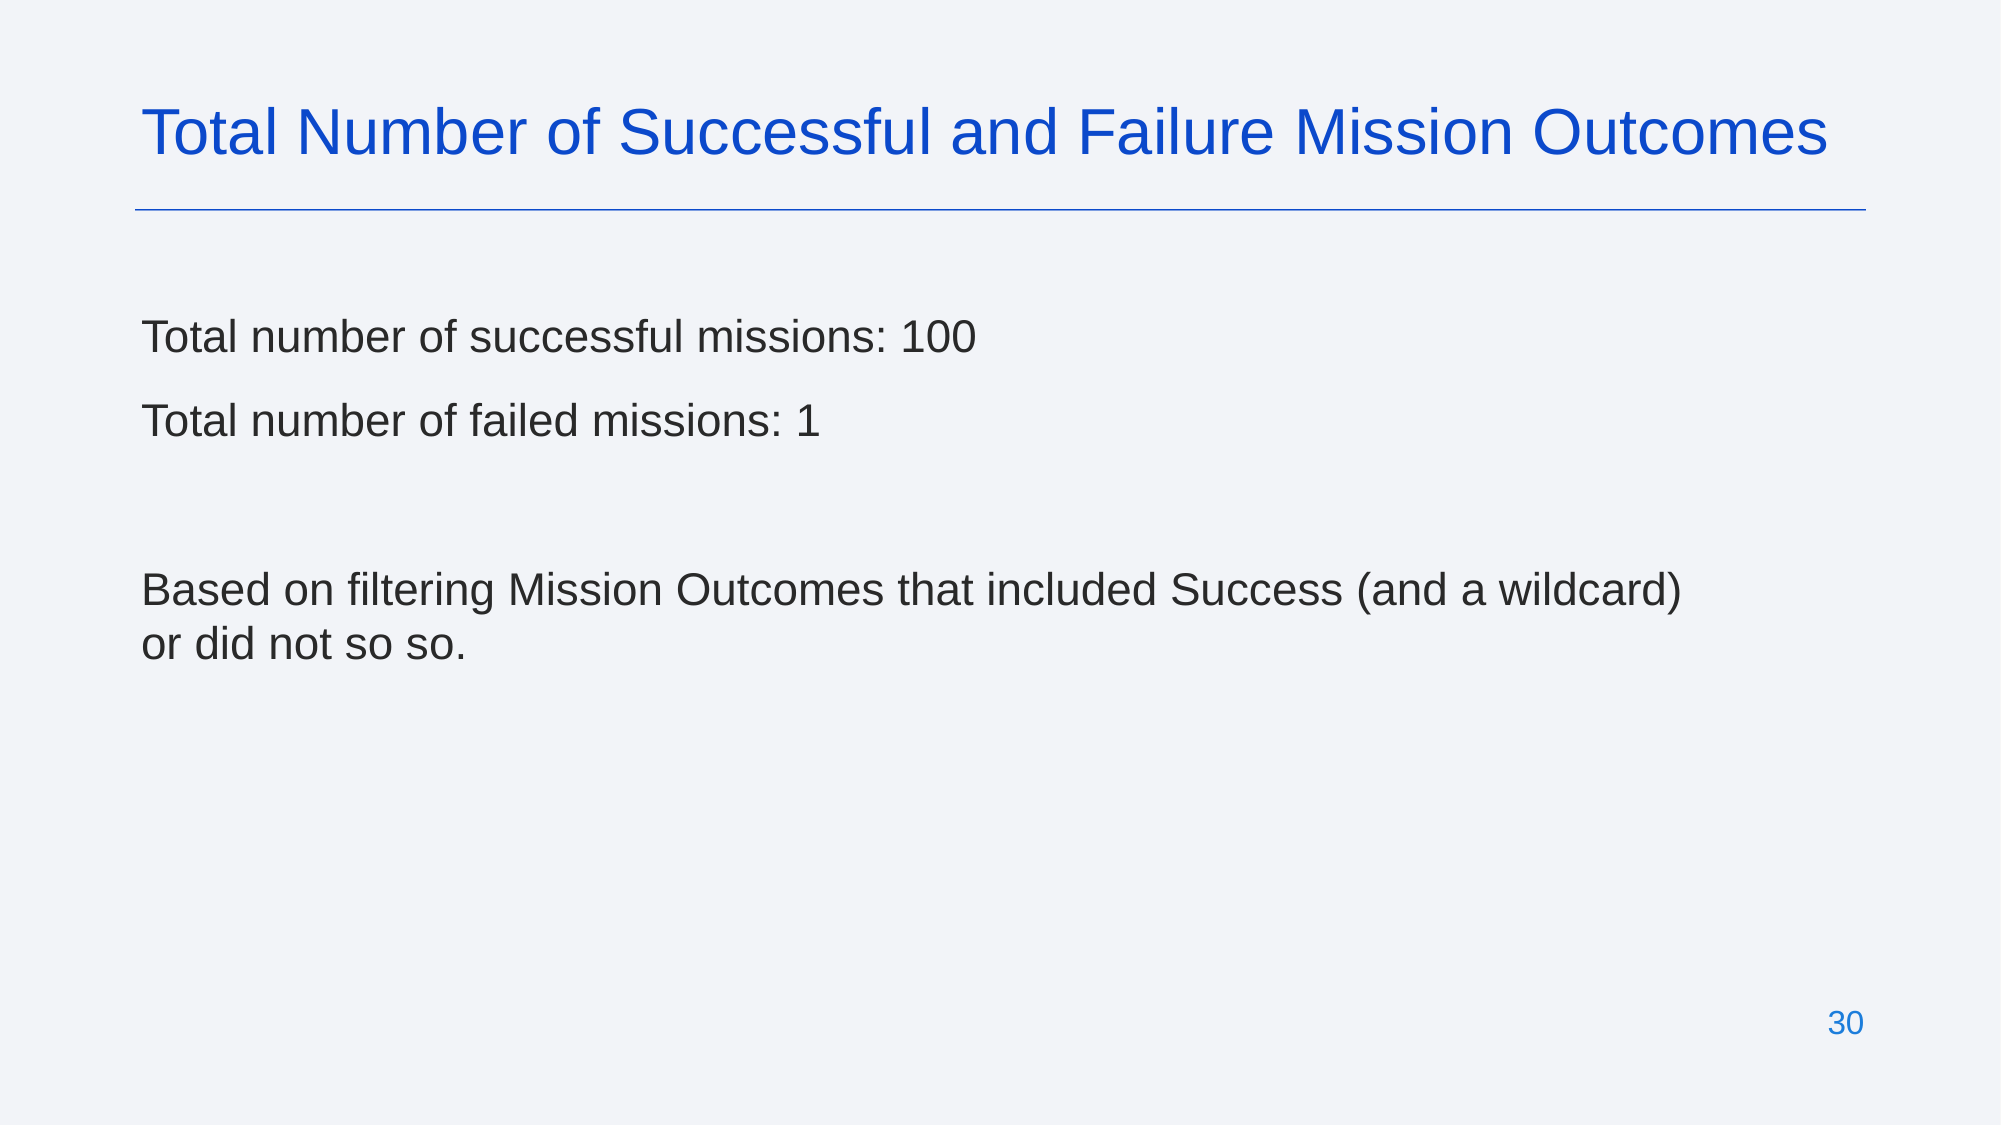

Total Number of Successful and Failure Mission Outcomes
Total number of successful missions: 100
Total number of failed missions: 1

Based on filtering Mission Outcomes that included Success (and a wildcard) or did not so so.
30